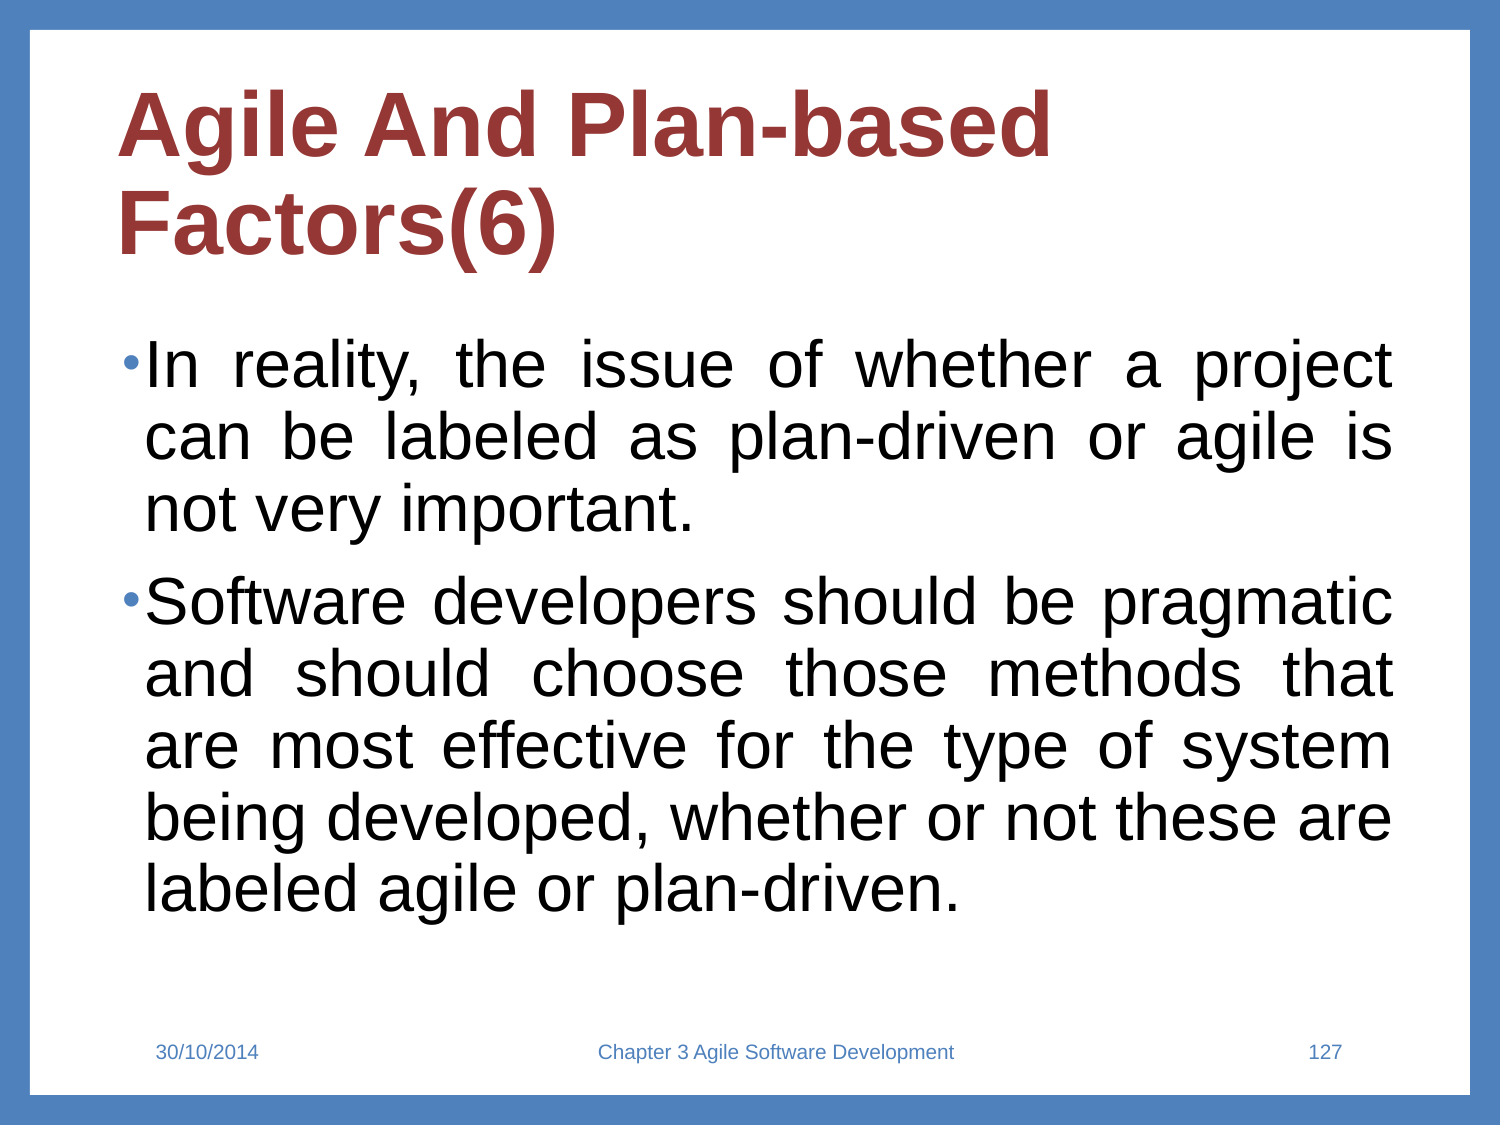

# Agile And Plan-based Factors(6)
In reality, the issue of whether a project can be labeled as plan-driven or agile is not very important.
Software developers should be pragmatic and should choose those methods that are most effective for the type of system being developed, whether or not these are labeled agile or plan-driven.
30/10/2014
Chapter 3 Agile Software Development
127